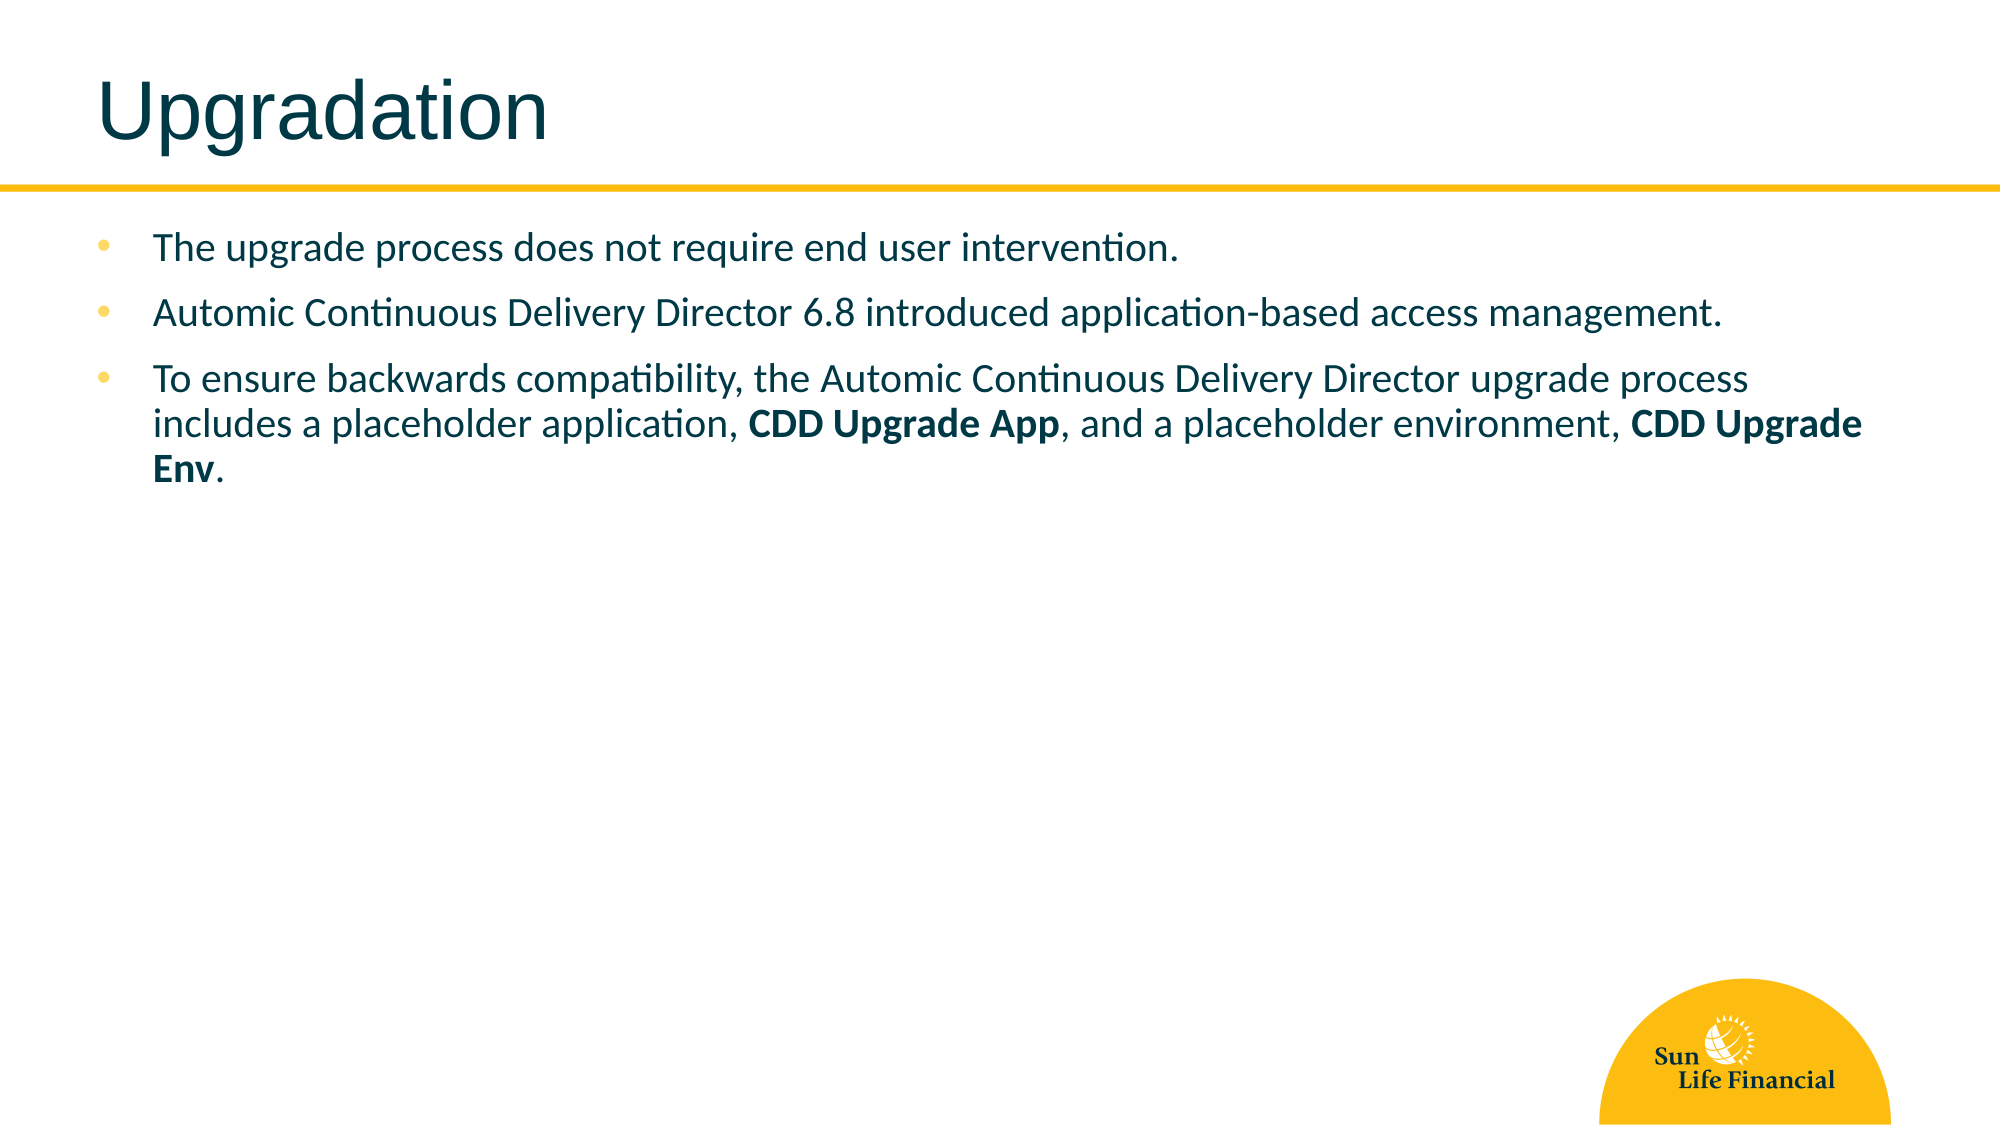

# Upgradation
The upgrade process does not require end user intervention.
Automic Continuous Delivery Director 6.8 introduced application-based access management.
To ensure backwards compatibility, the Automic Continuous Delivery Director upgrade process includes a placeholder application, CDD Upgrade App, and a placeholder environment, CDD Upgrade Env.